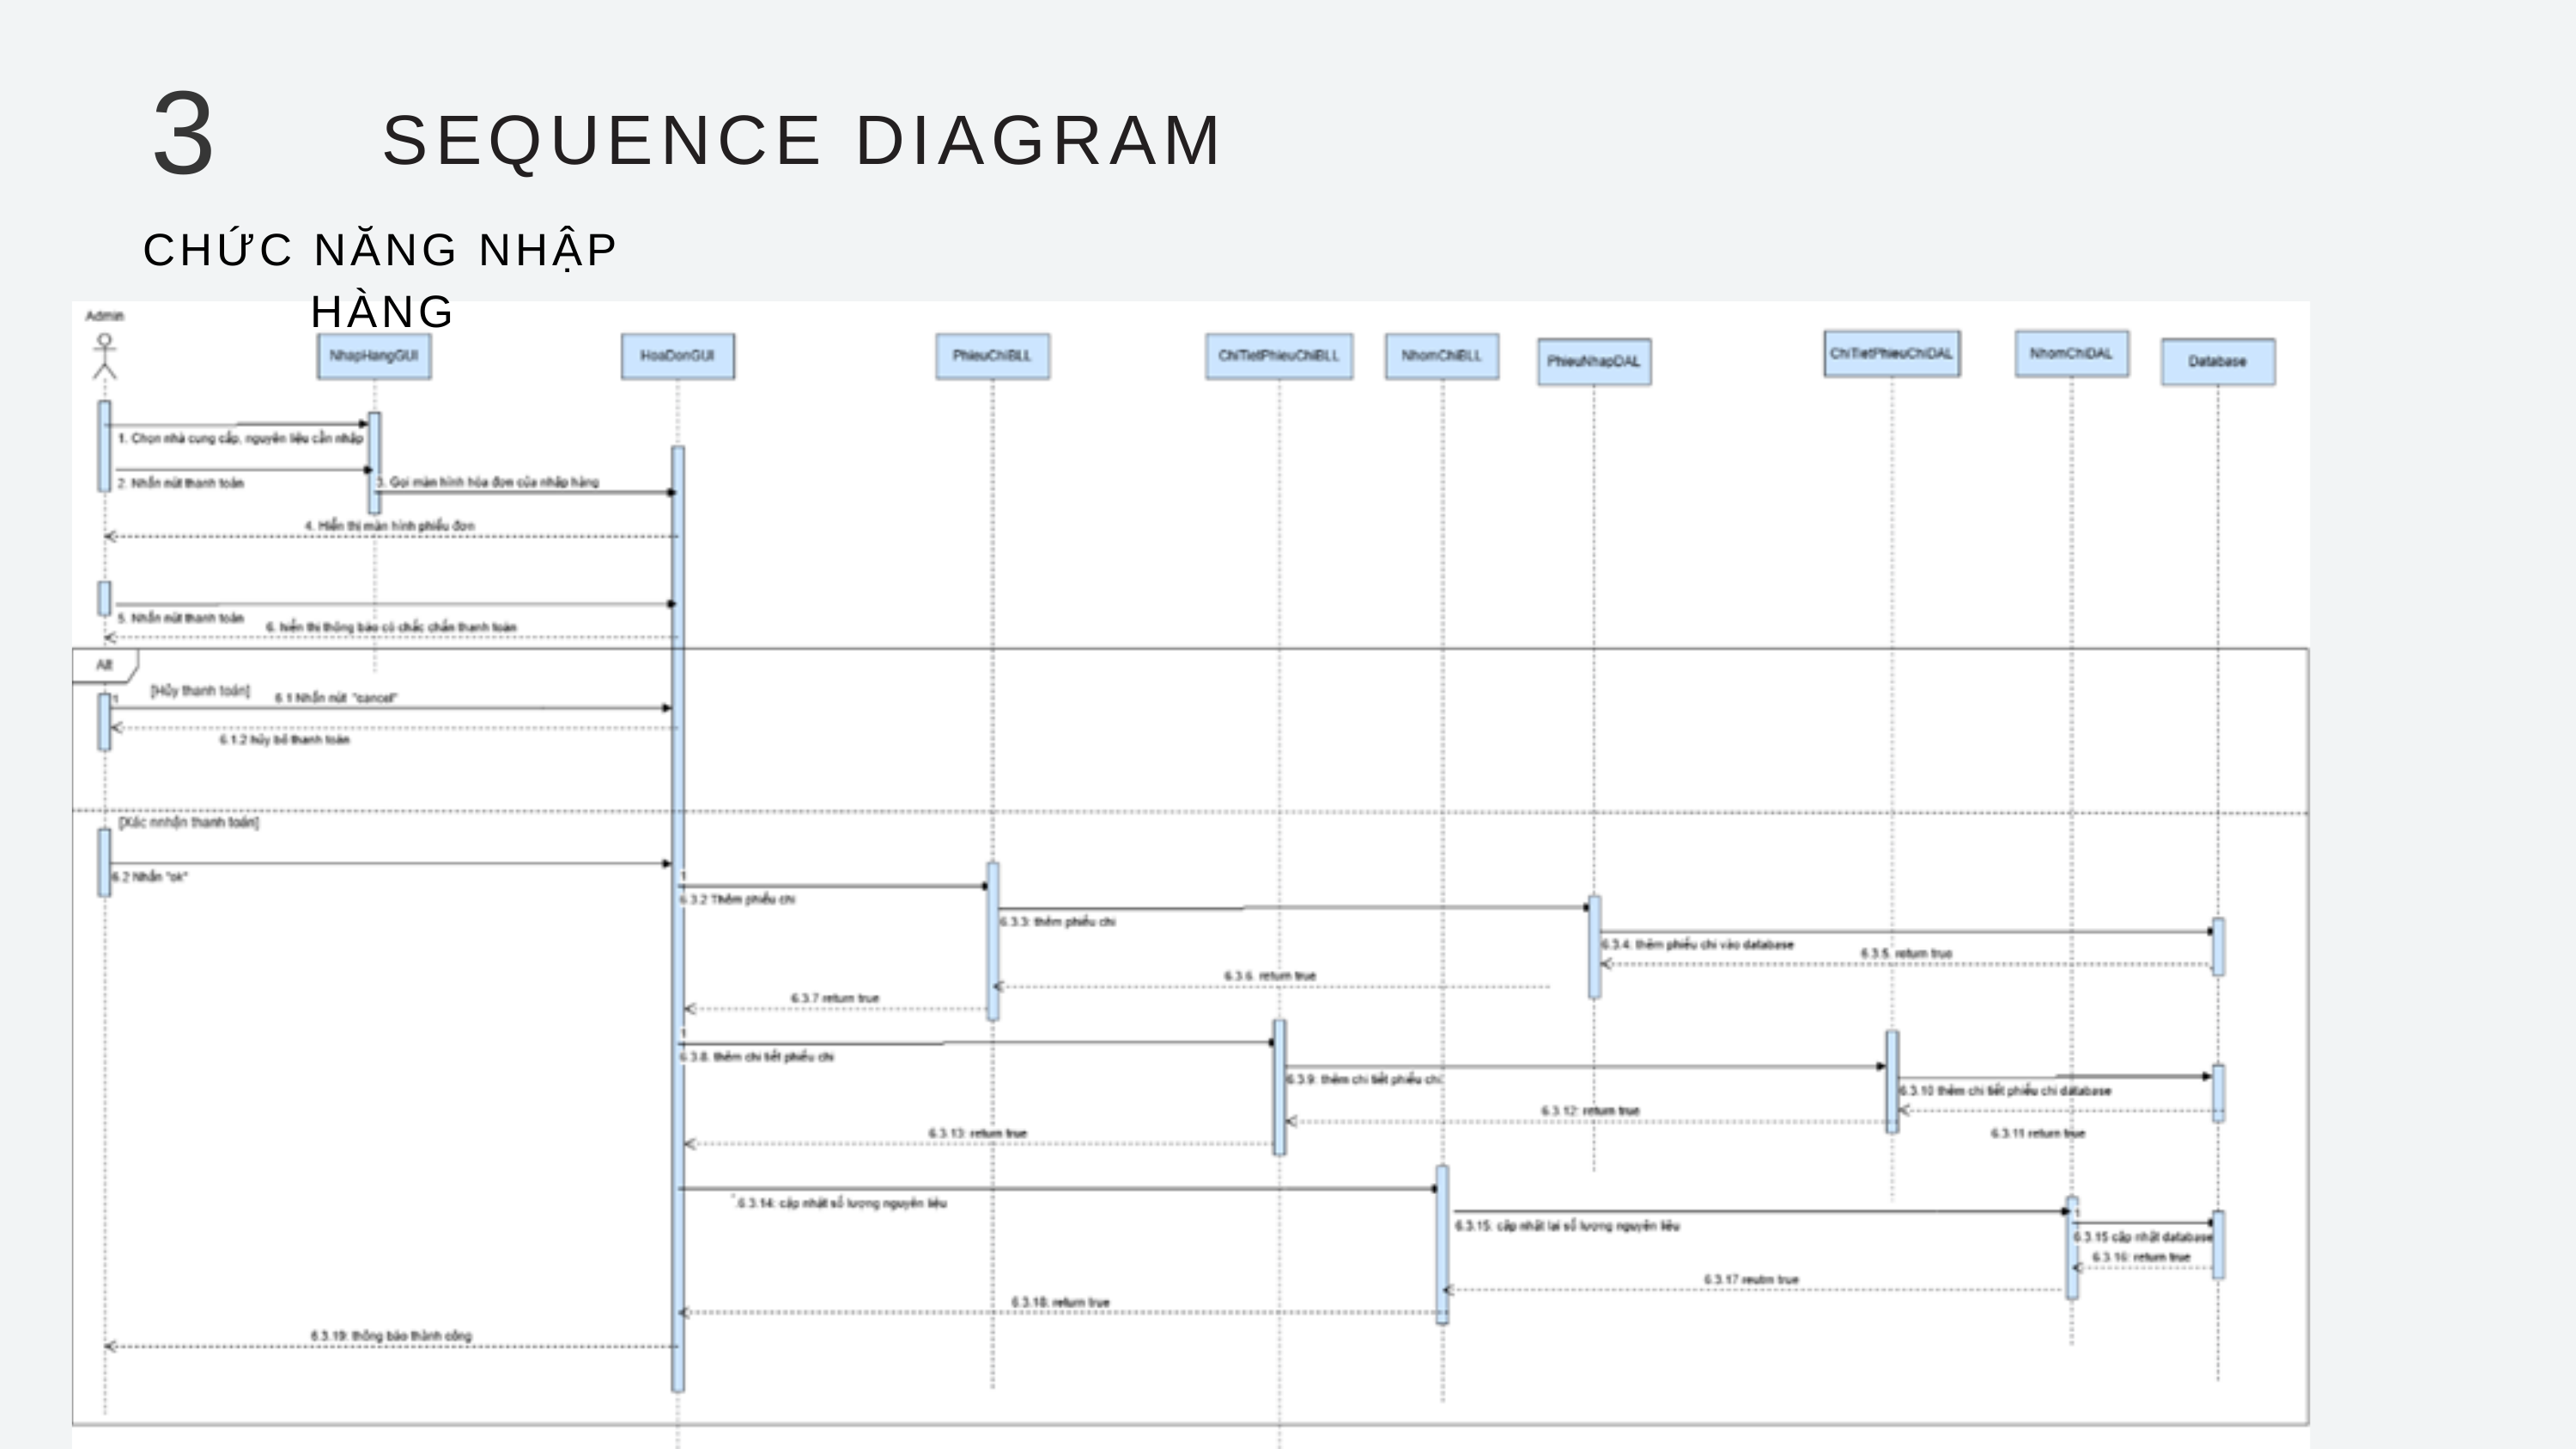

3
SEQUENCE DIAGRAM
CHỨC NĂNG NHẬP HÀNG